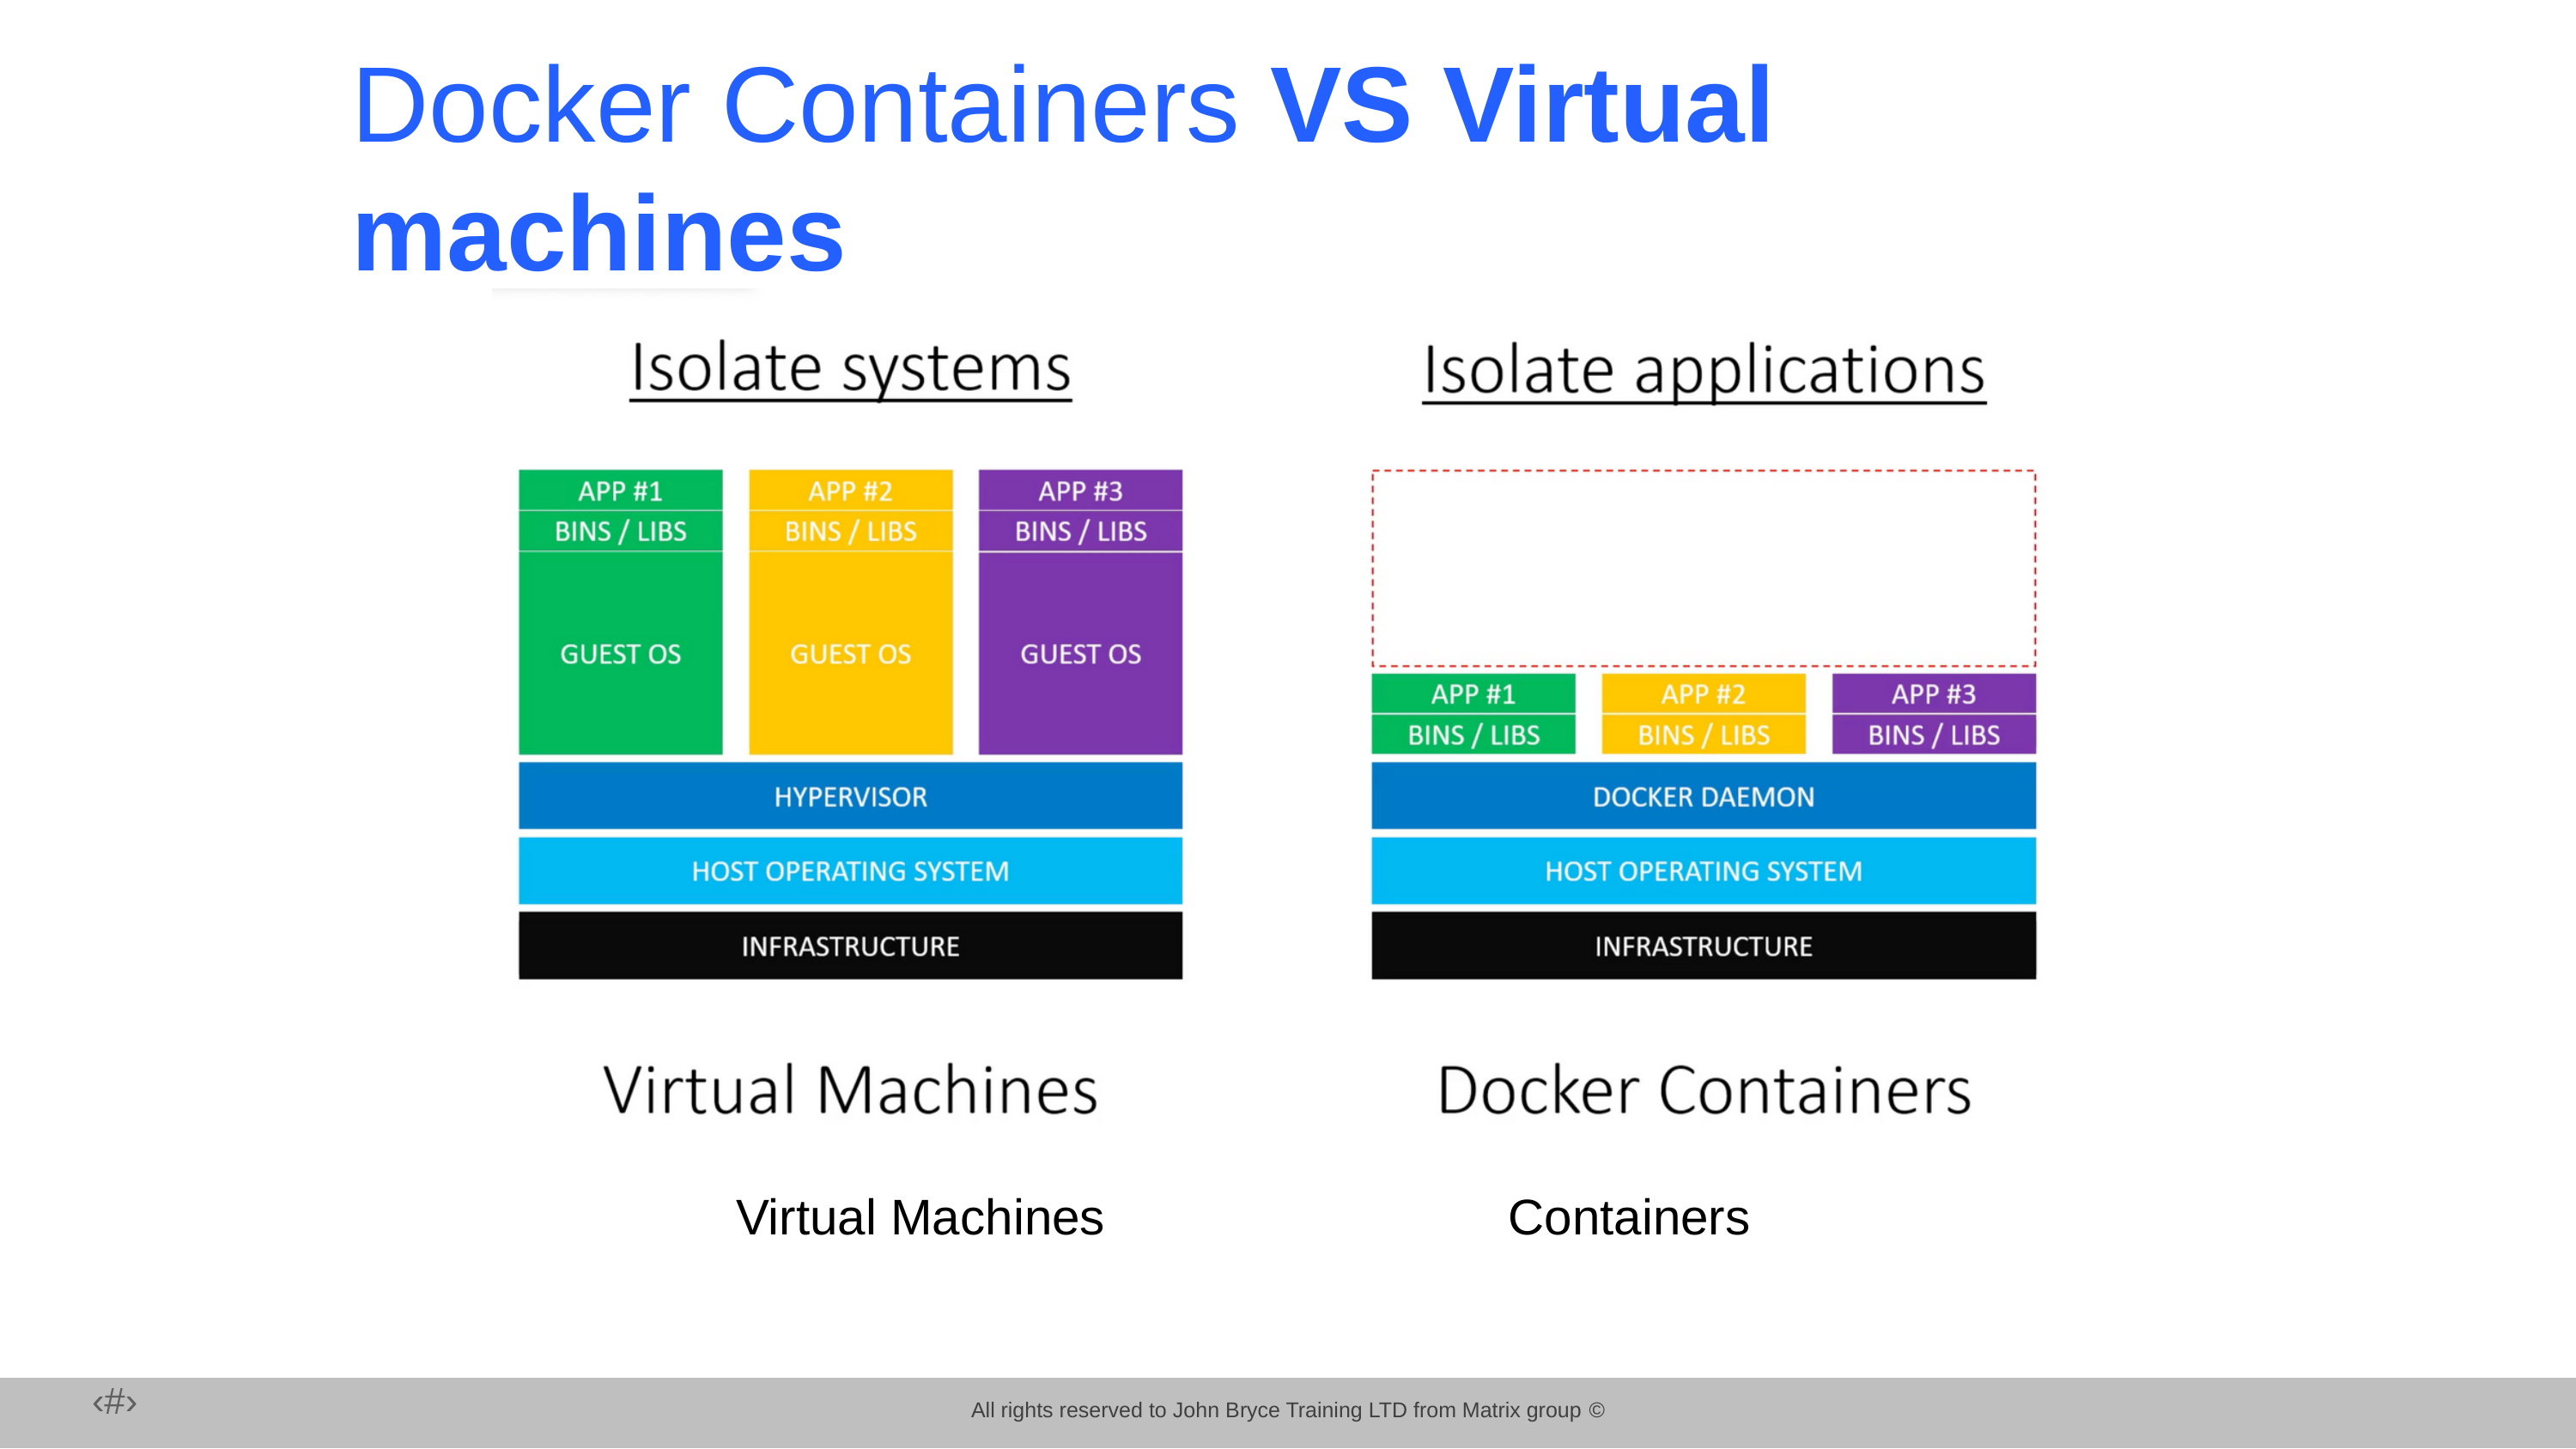

Docker Containers VS Virtual machines

Virtual Machines
Containers
‹#›

© All rights reserved to John Bryce Training LTD from Matrix group